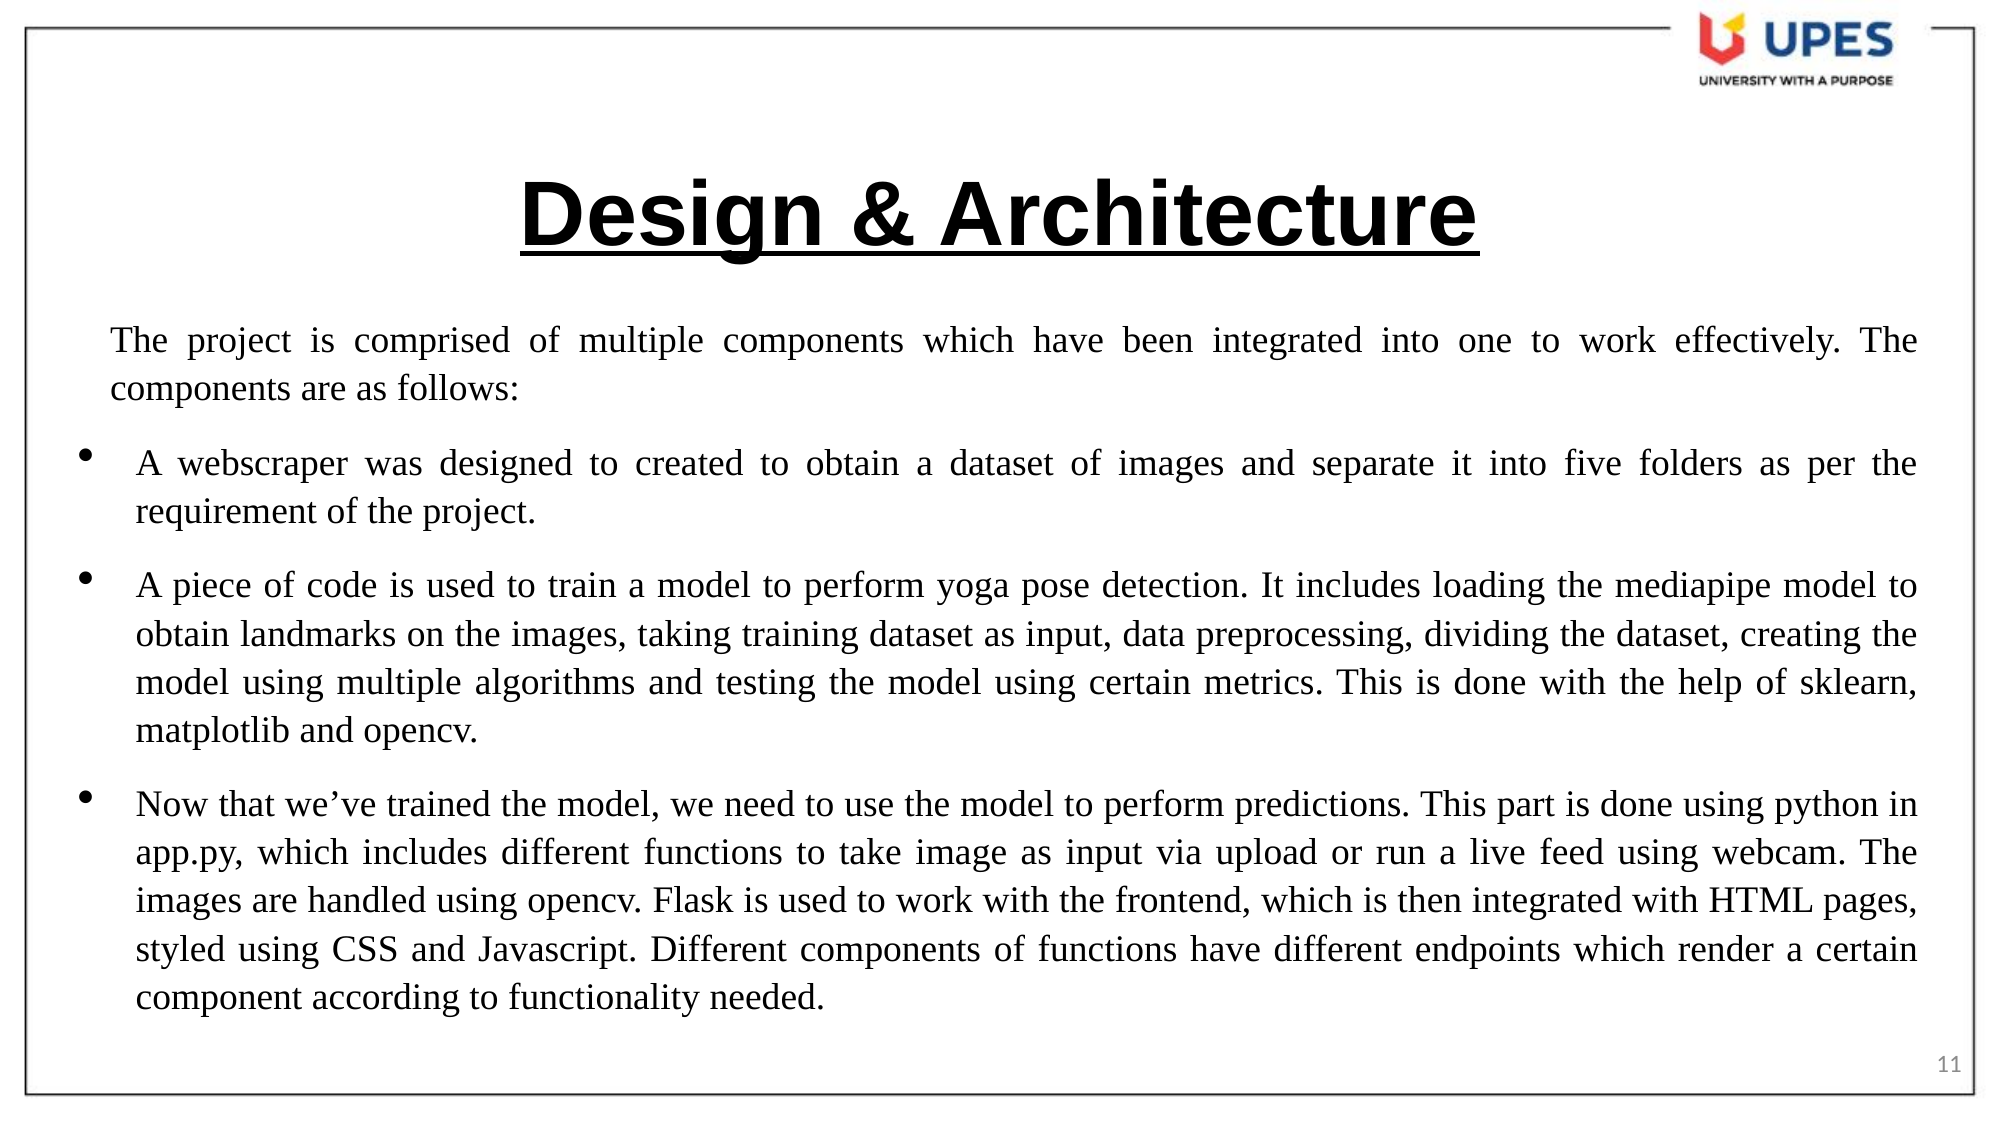

# Design & Architecture
The project is comprised of multiple components which have been integrated into one to work effectively. The components are as follows:
A webscraper was designed to created to obtain a dataset of images and separate it into five folders as per the requirement of the project.
A piece of code is used to train a model to perform yoga pose detection. It includes loading the mediapipe model to obtain landmarks on the images, taking training dataset as input, data preprocessing, dividing the dataset, creating the model using multiple algorithms and testing the model using certain metrics. This is done with the help of sklearn, matplotlib and opencv.
Now that we’ve trained the model, we need to use the model to perform predictions. This part is done using python in app.py, which includes different functions to take image as input via upload or run a live feed using webcam. The images are handled using opencv. Flask is used to work with the frontend, which is then integrated with HTML pages, styled using CSS and Javascript. Different components of functions have different endpoints which render a certain component according to functionality needed.

11